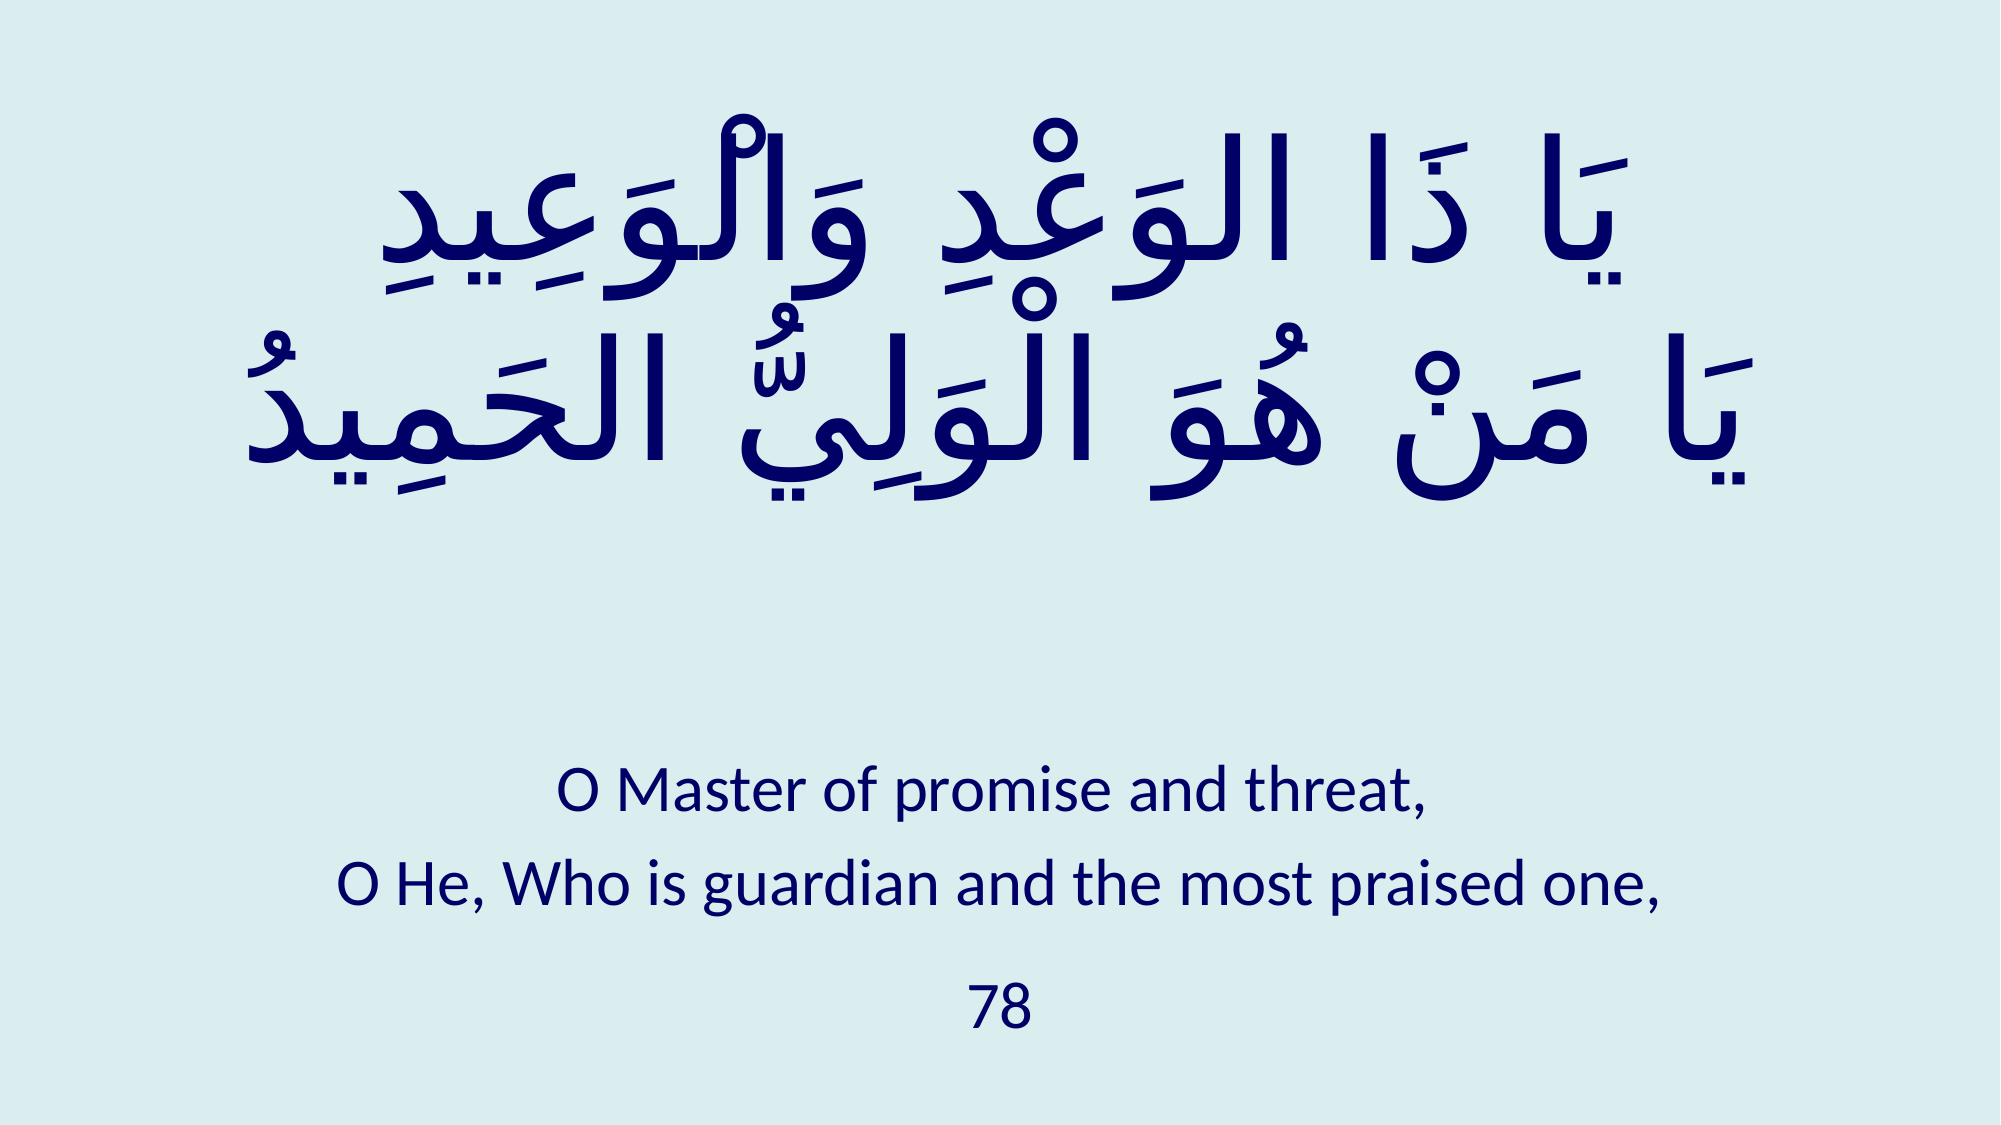

# يَا ذَا الوَعْدِ وَالْوَعِيدِ يَا مَنْ هُوَ الْوَلِيُّ الحَمِيدُ
O Master of promise and threat,
O He, Who is guardian and the most praised one,
78